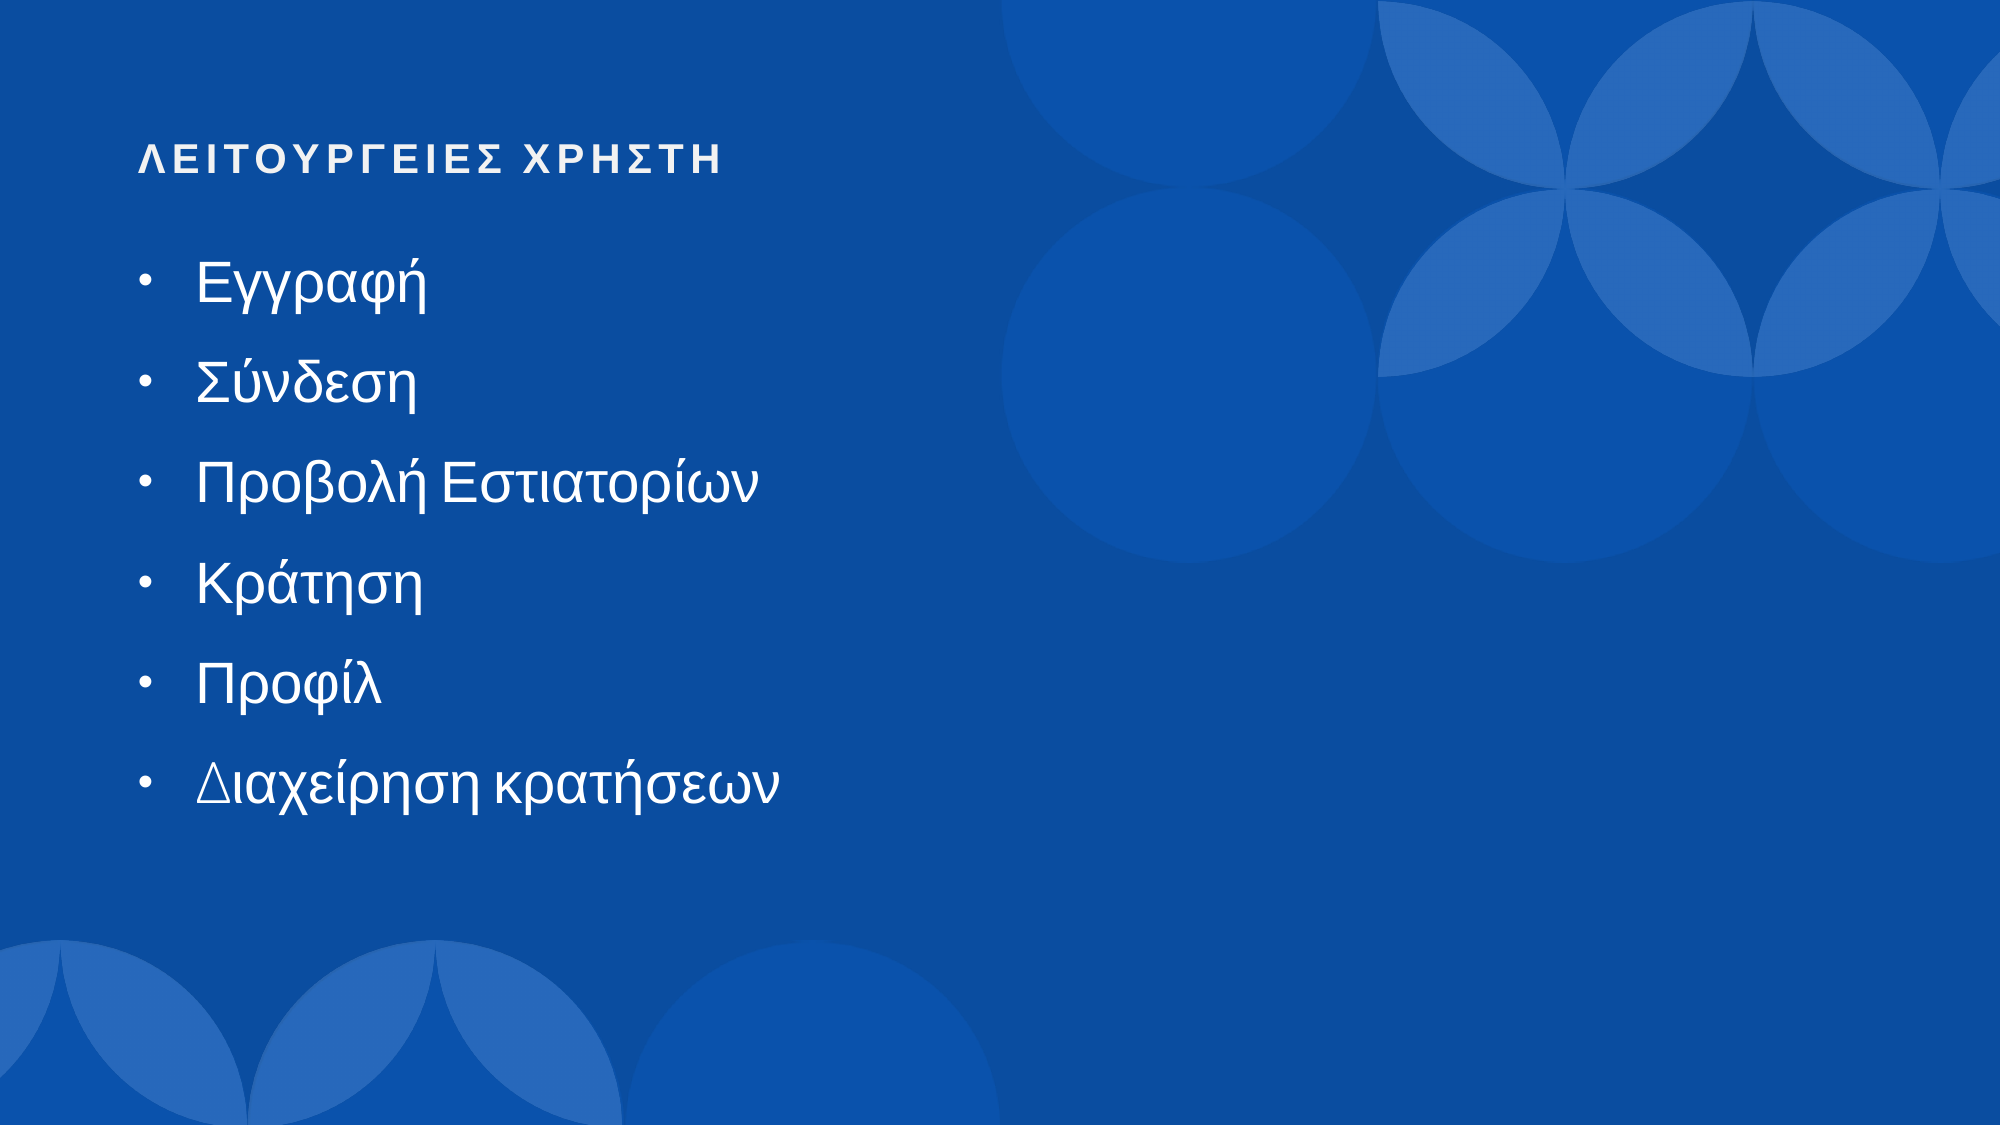

# Λειτουργειεσ χρηστη

Εγγραφή
Σύνδεση
Προβολή Εστιατορίων
Κράτηση
Προφίλ
Διαχείρηση κρατήσεων